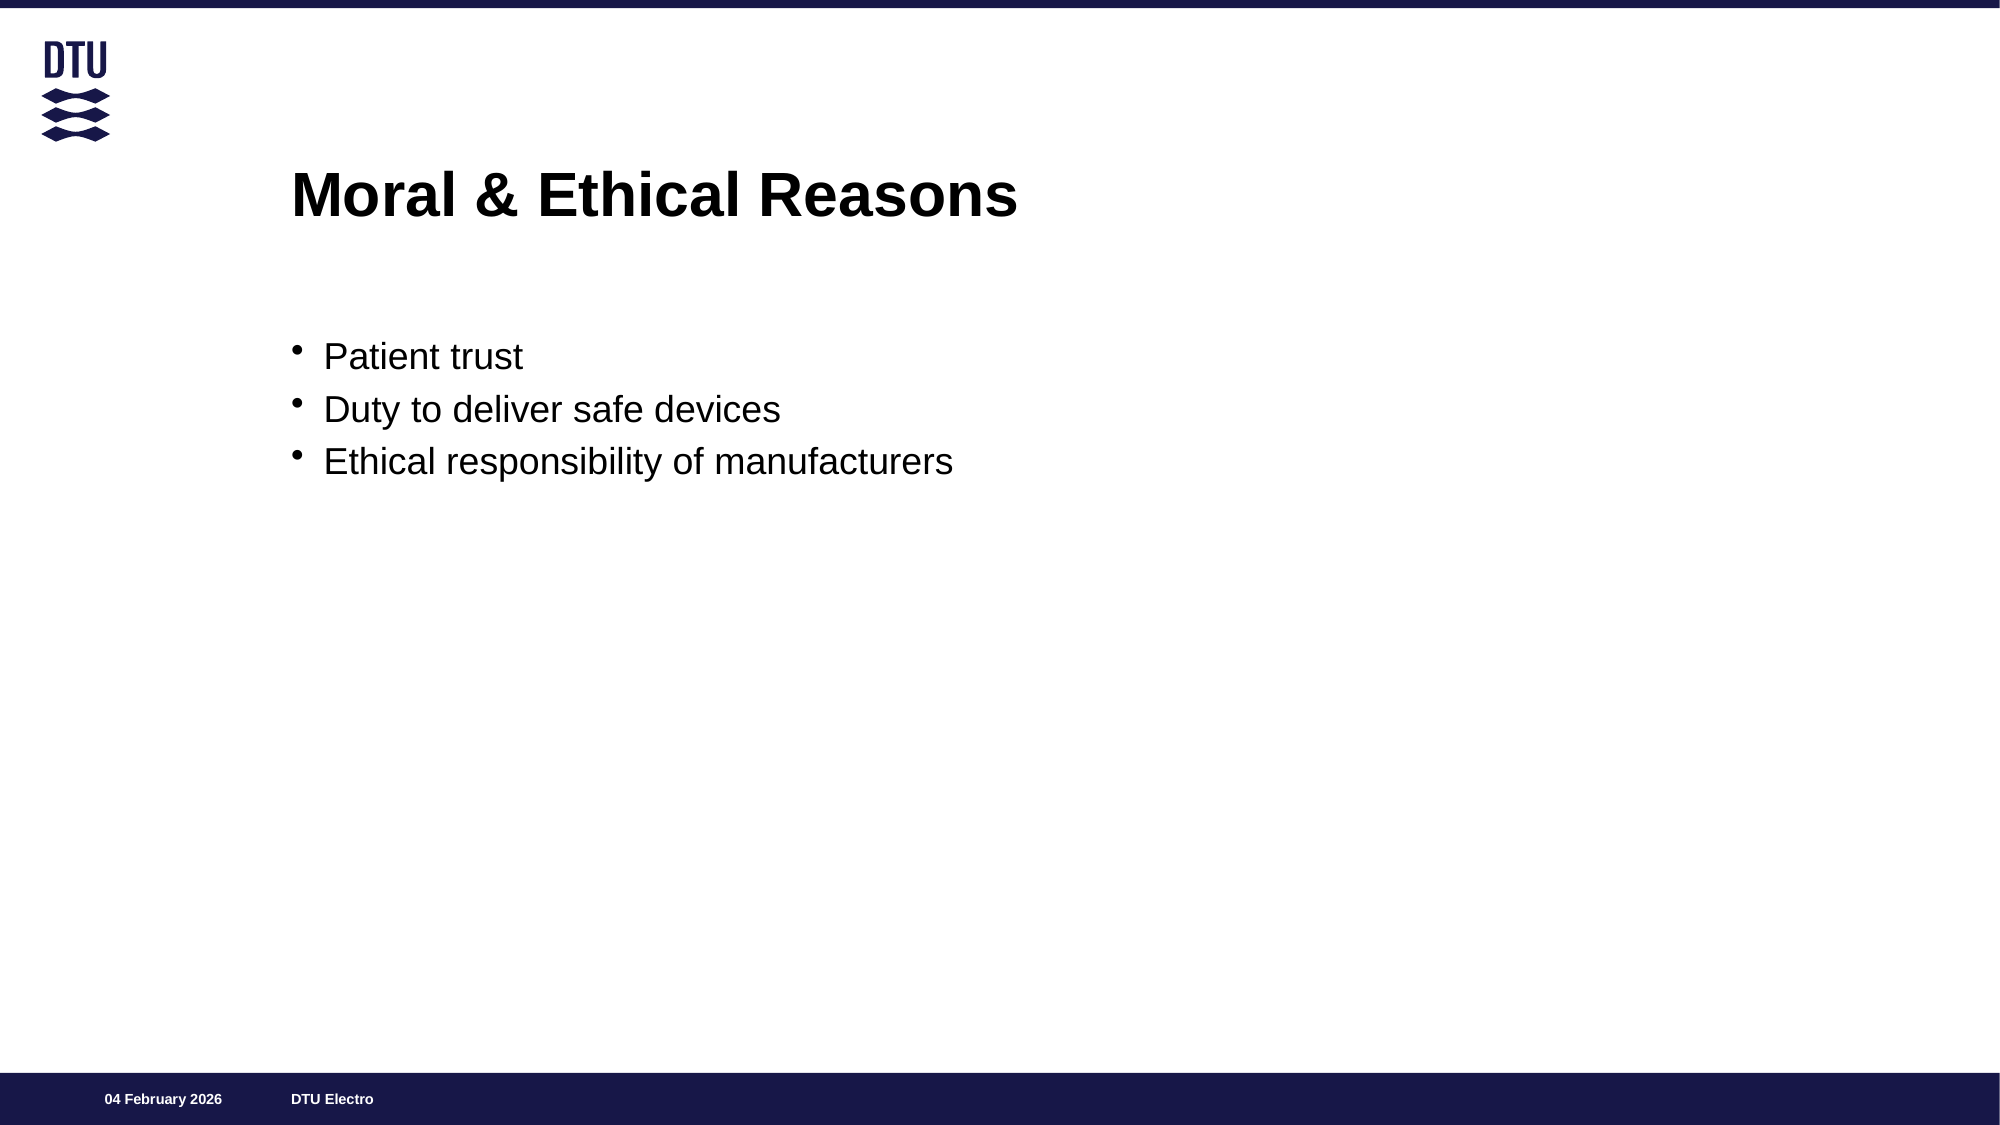

# Moral & Ethical Reasons

Patient trust
Duty to deliver safe devices
Ethical responsibility of manufacturers